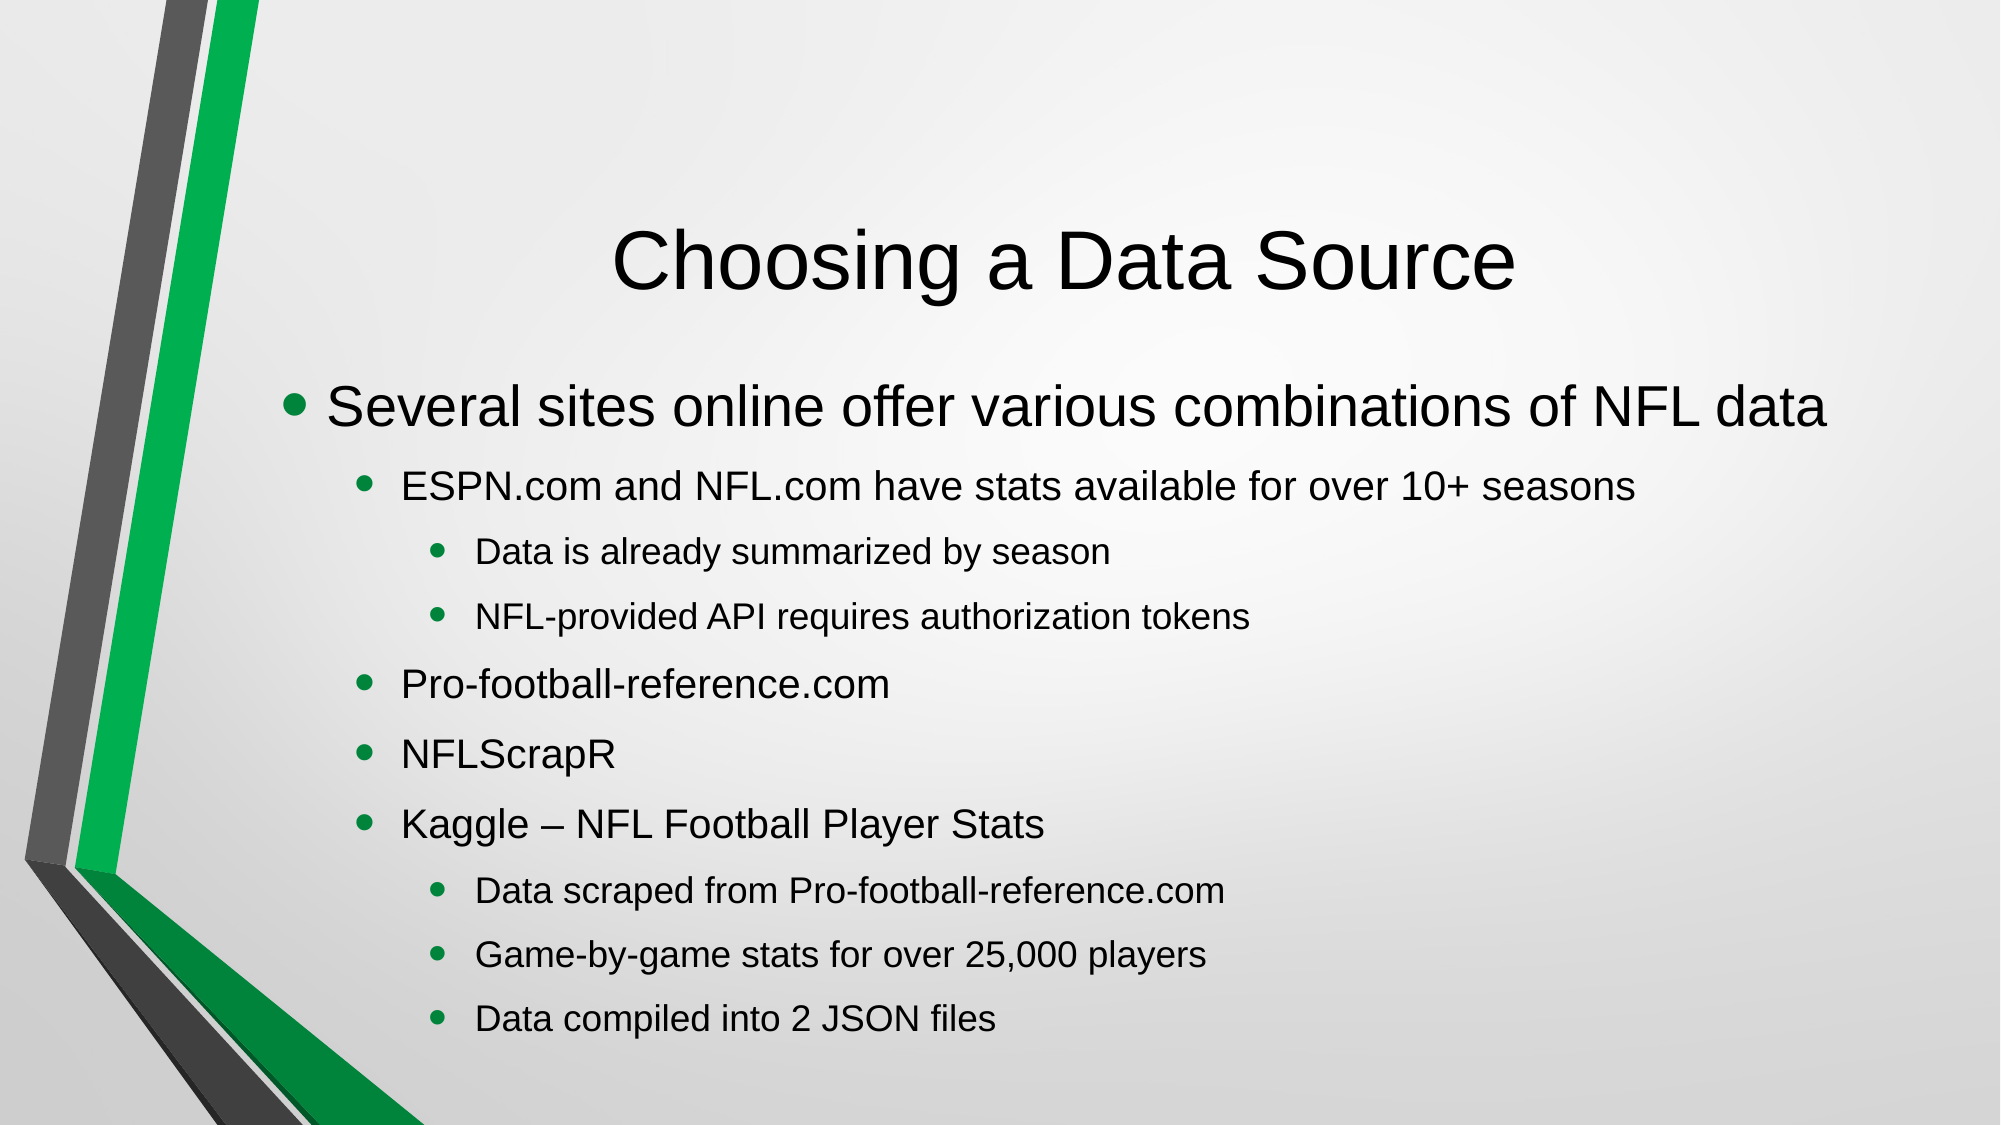

# Choosing a Data Source
Several sites online offer various combinations of NFL data
ESPN.com and NFL.com have stats available for over 10+ seasons
Data is already summarized by season
NFL-provided API requires authorization tokens
Pro-football-reference.com
NFLScrapR
Kaggle – NFL Football Player Stats
Data scraped from Pro-football-reference.com
Game-by-game stats for over 25,000 players
Data compiled into 2 JSON files